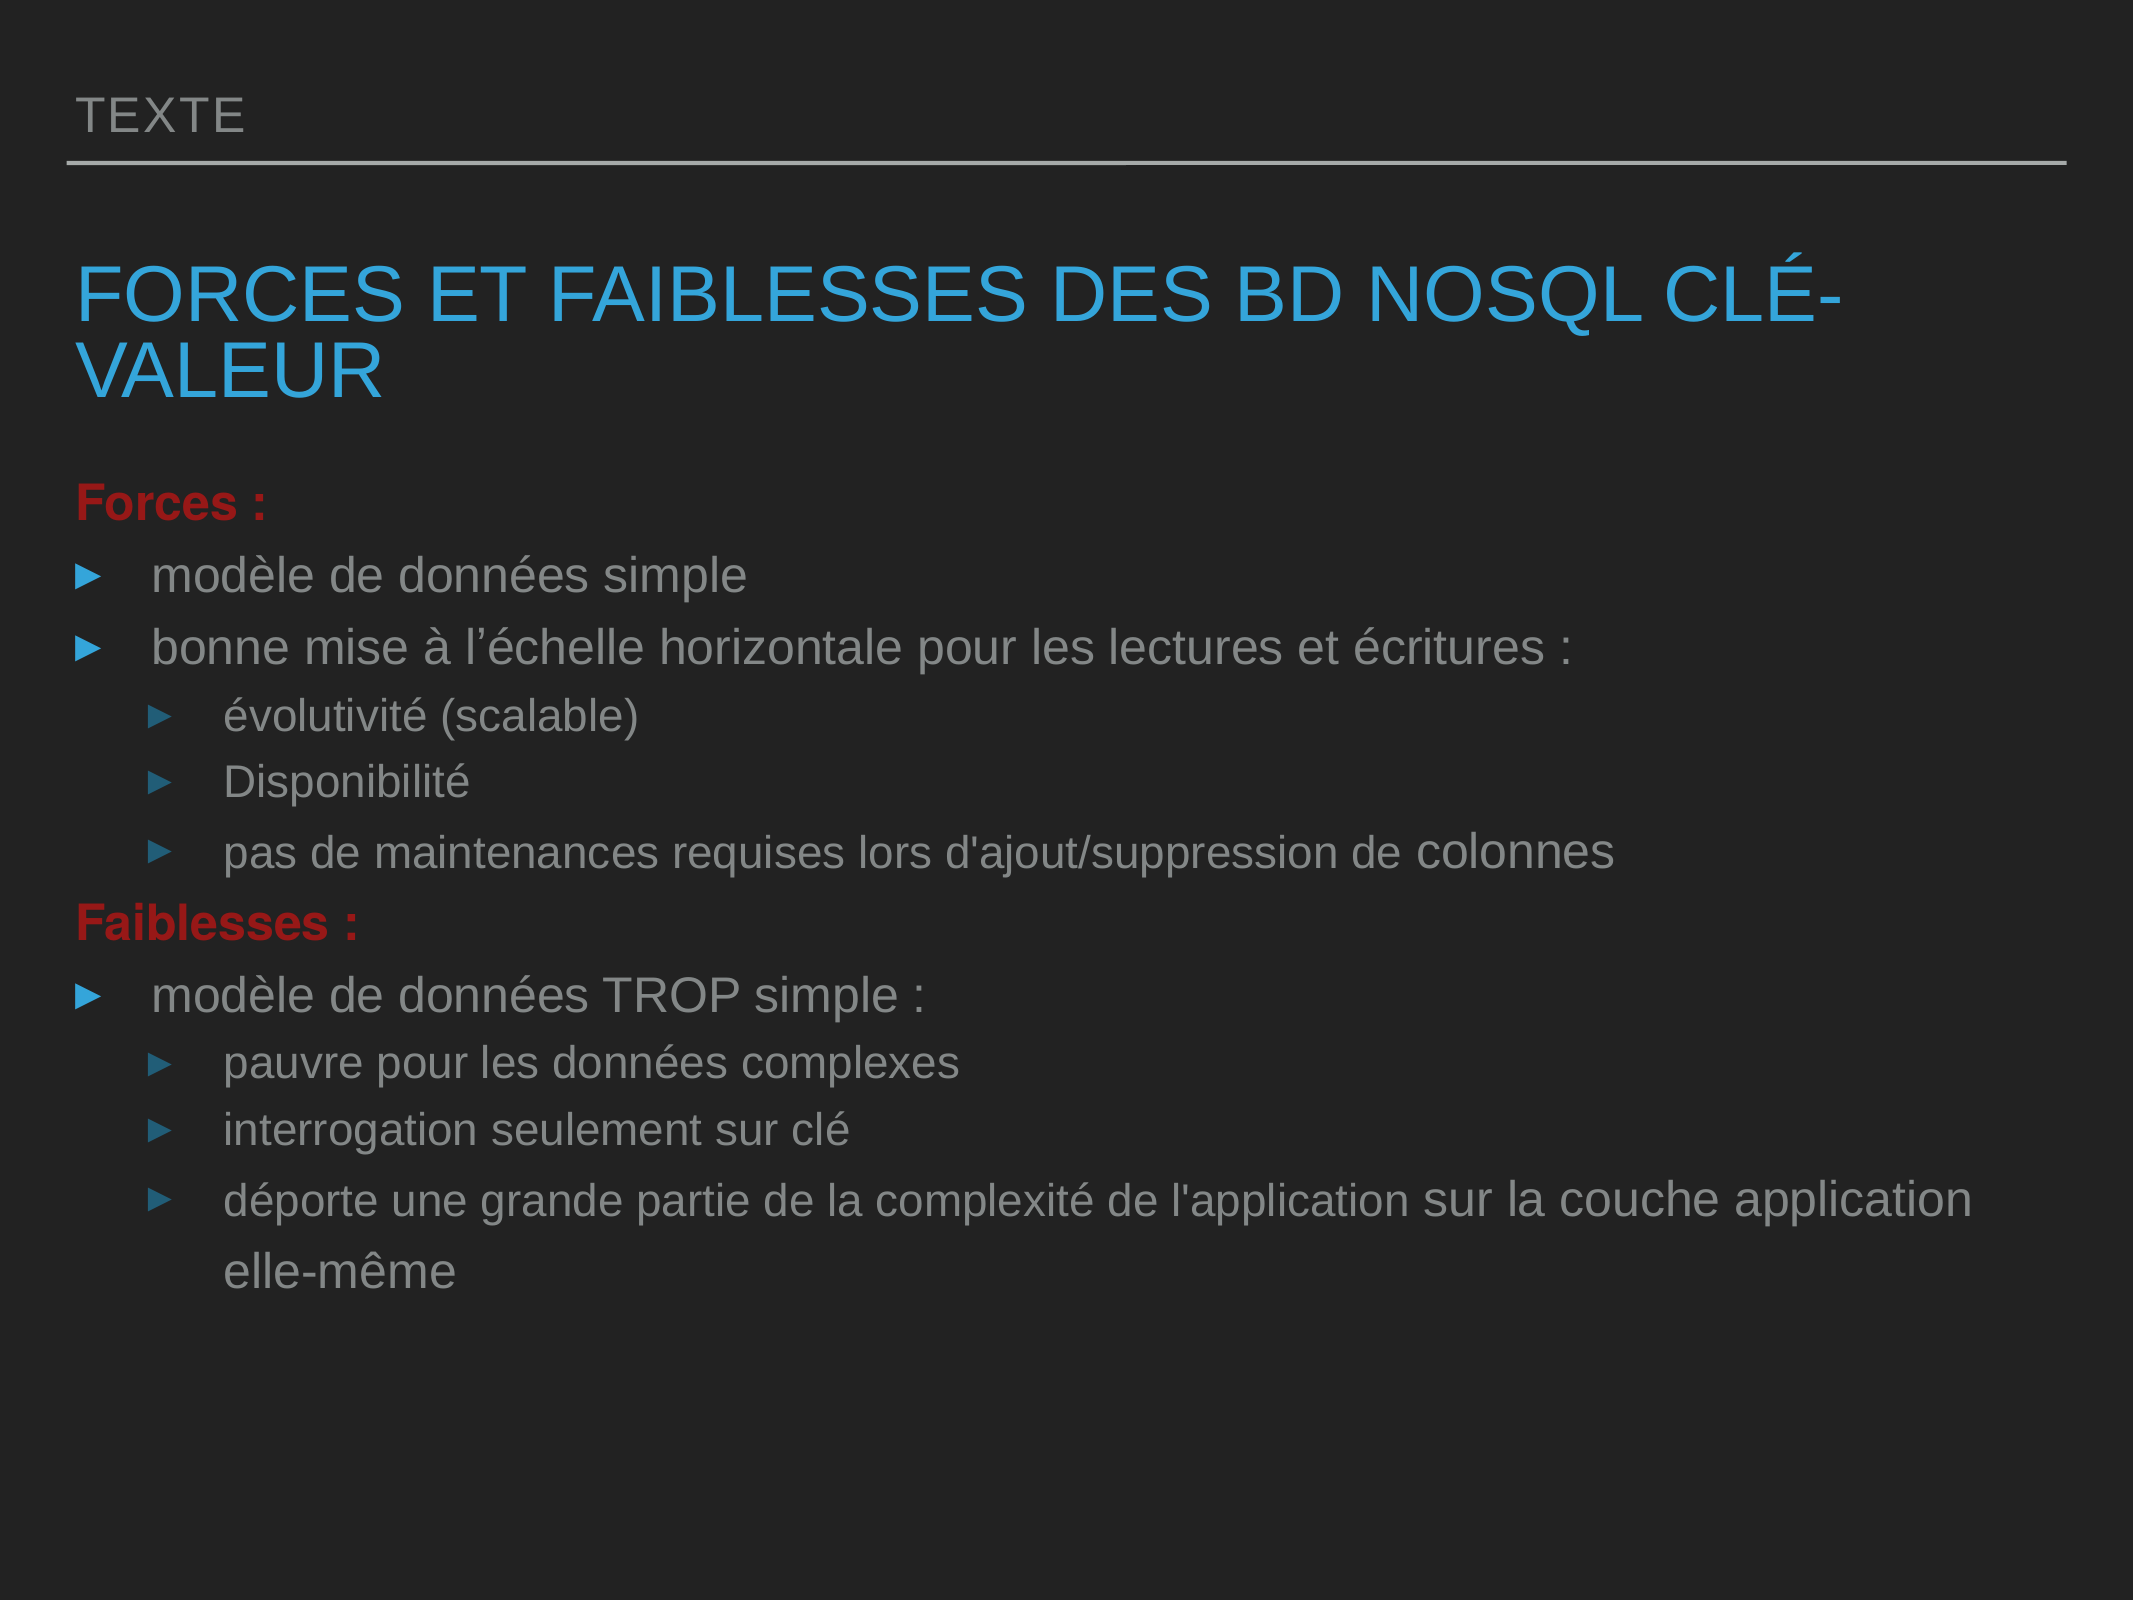

Texte
# Forces et faiblesses des BD NoSQL clé-valeur
Forces :
modèle de données simple
bonne mise à lʼéchelle horizontale pour les lectures et écritures :
évolutivité (scalable)
Disponibilité
pas de maintenances requises lors d'ajout/suppression de colonnes
Faiblesses :
modèle de données TROP simple :
pauvre pour les données complexes
interrogation seulement sur clé
déporte une grande partie de la complexité de l'application sur la couche application elle-même